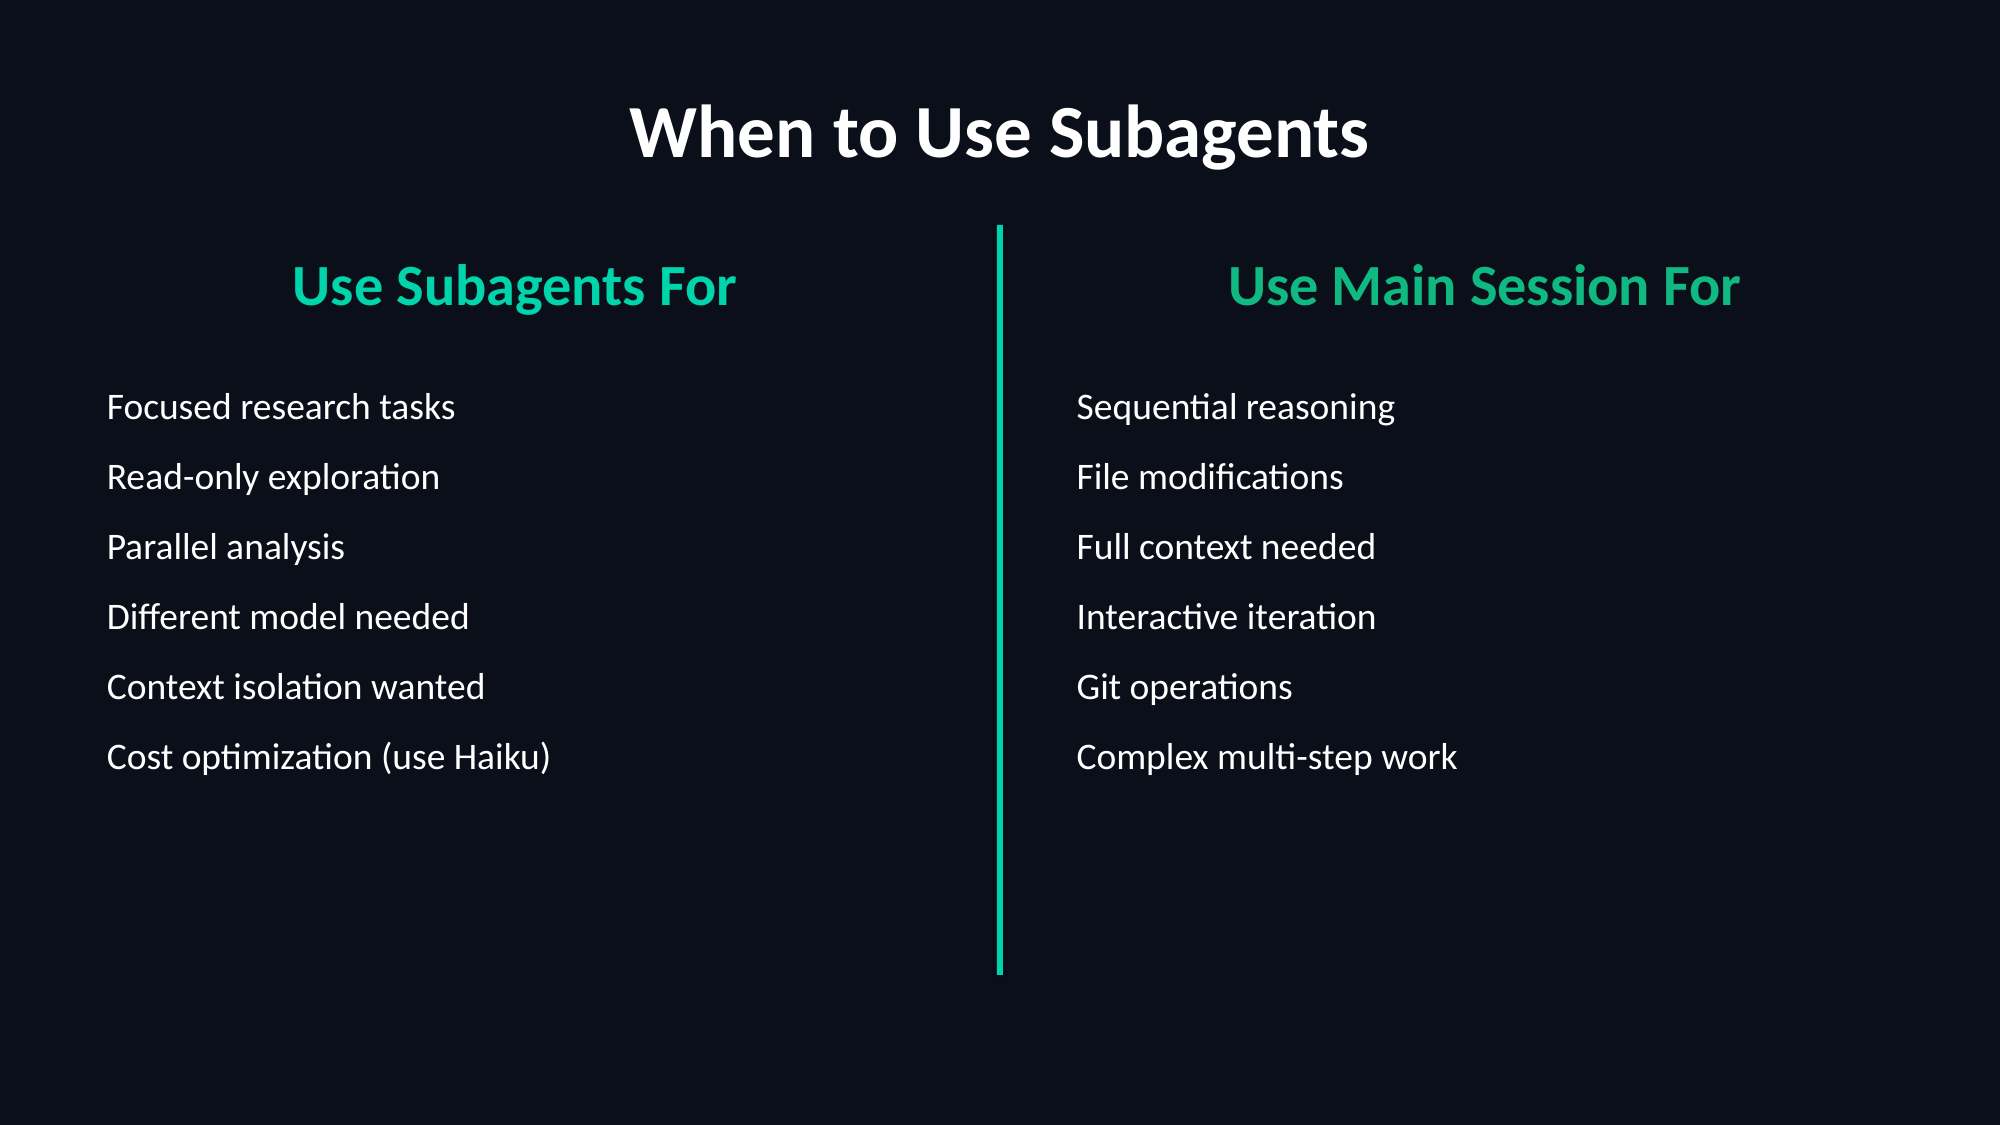

When to Use Subagents

Use Subagents For
Use Main Session For
  Focused research tasks
  Read-only exploration
  Parallel analysis
  Different model needed
  Context isolation wanted
  Cost optimization (use Haiku)
  Sequential reasoning
  File modifications
  Full context needed
  Interactive iteration
  Git operations
  Complex multi-step work